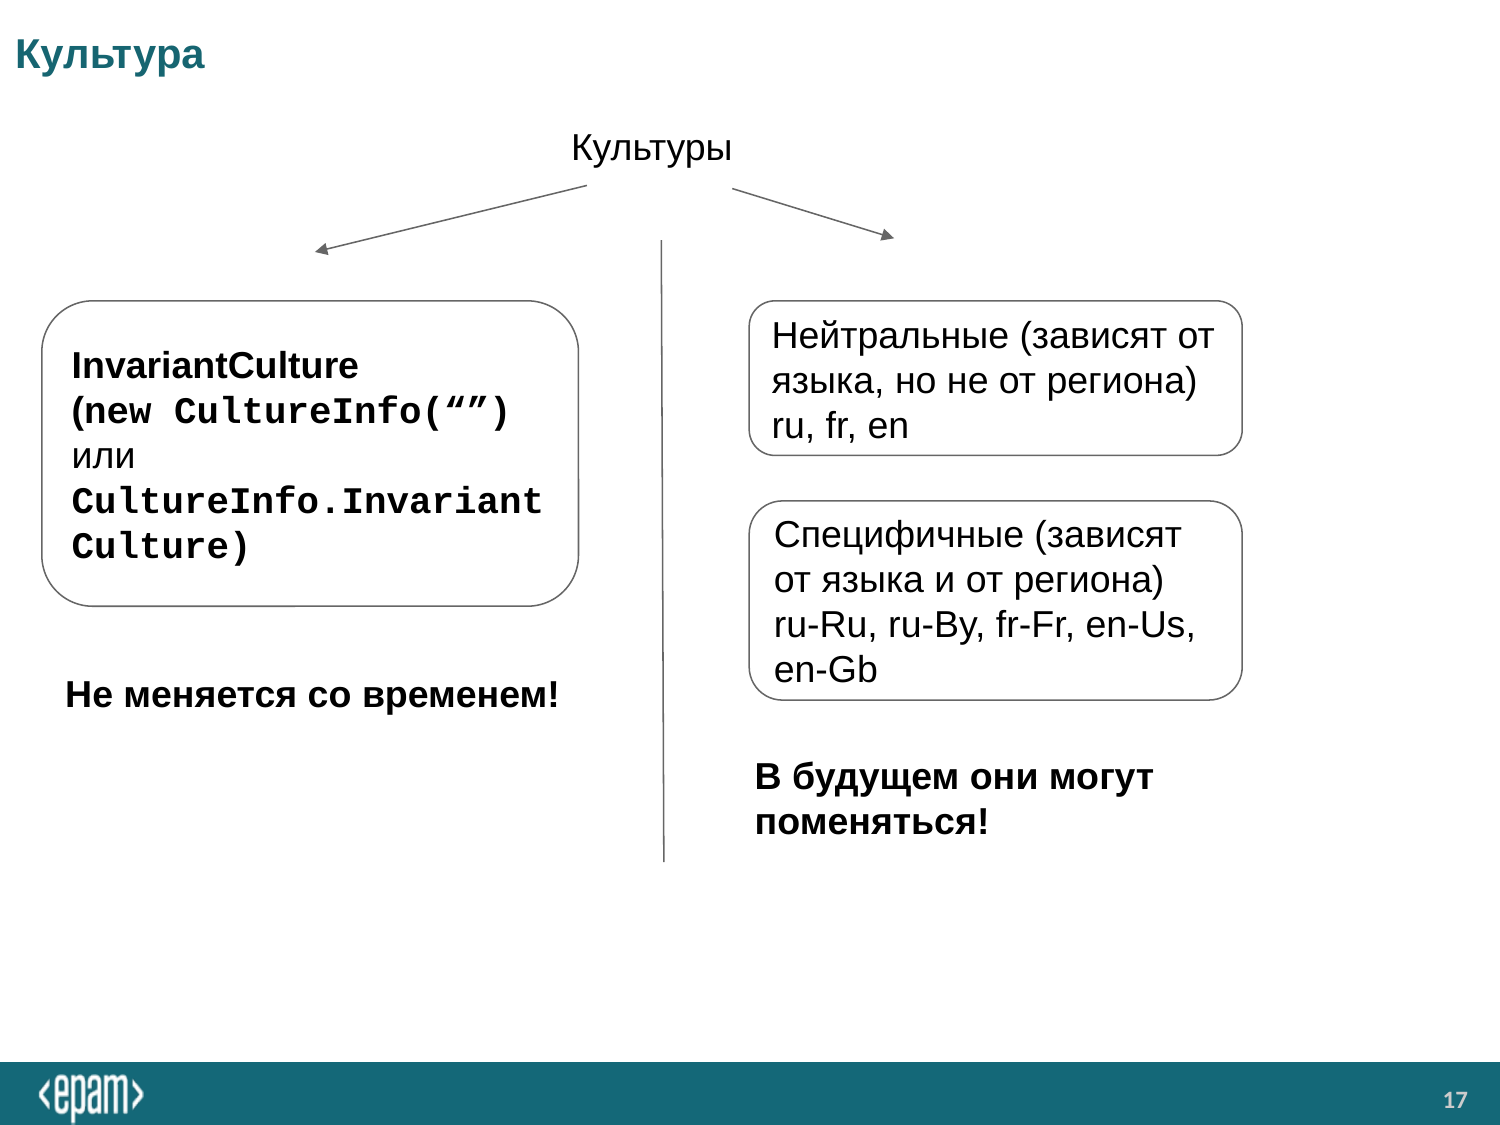

# Культура
Культуры
InvariantCulture
(new CultureInfo(“”)
или
CultureInfo.InvariantCulture)
Нейтральные (зависят от языка, но не от региона)
ru, fr, en
Специфичные (зависят от языка и от региона)
ru-Ru, ru-By, fr-Fr, en-Us, en-Gb
Не меняется со временем!
В будущем они могут поменяться!